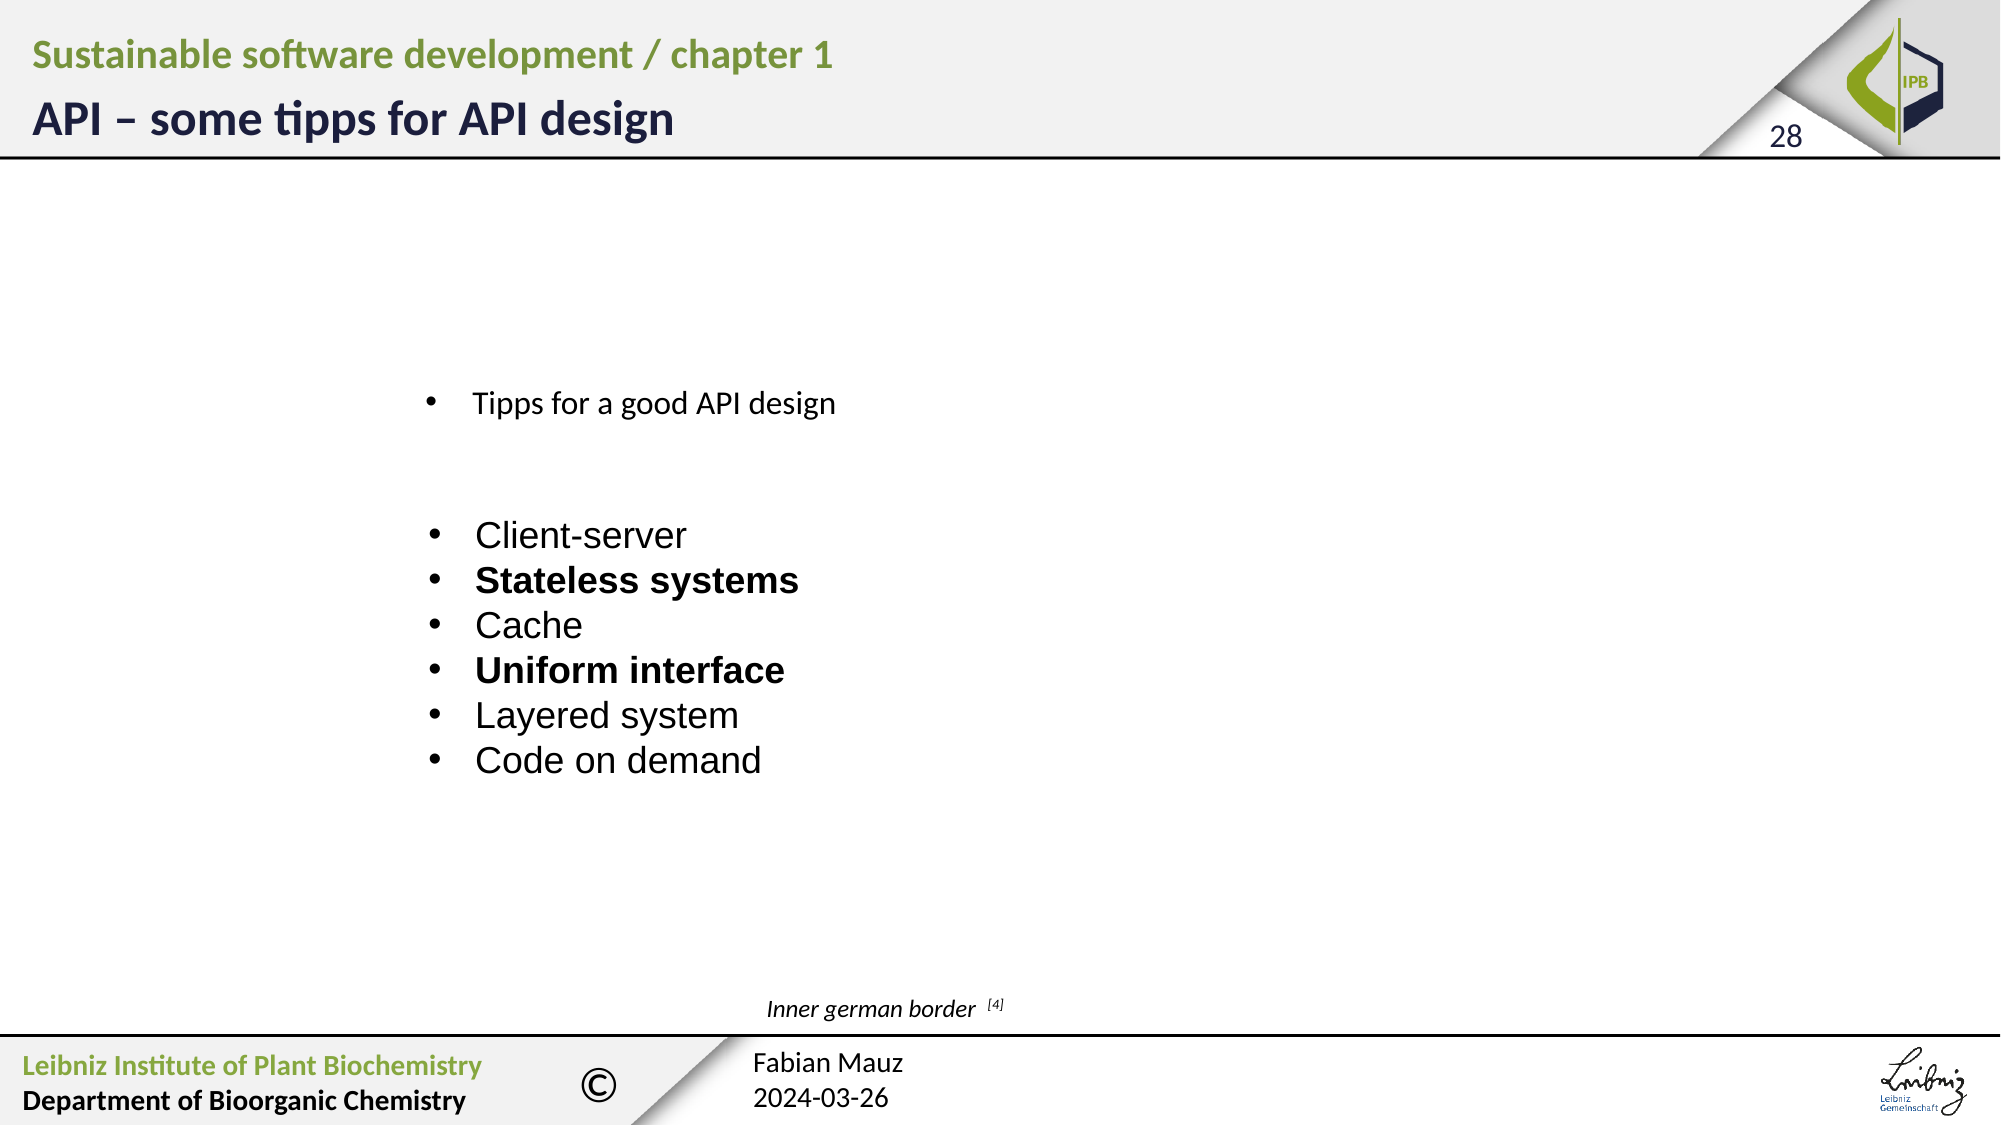

Sustainable software development / chapter 1
API – some tipps for API design

Tipps for a good API design

Client-server
Stateless systems
Cache
Uniform interface
Layered system
Code on demand

Inner german border  [4]